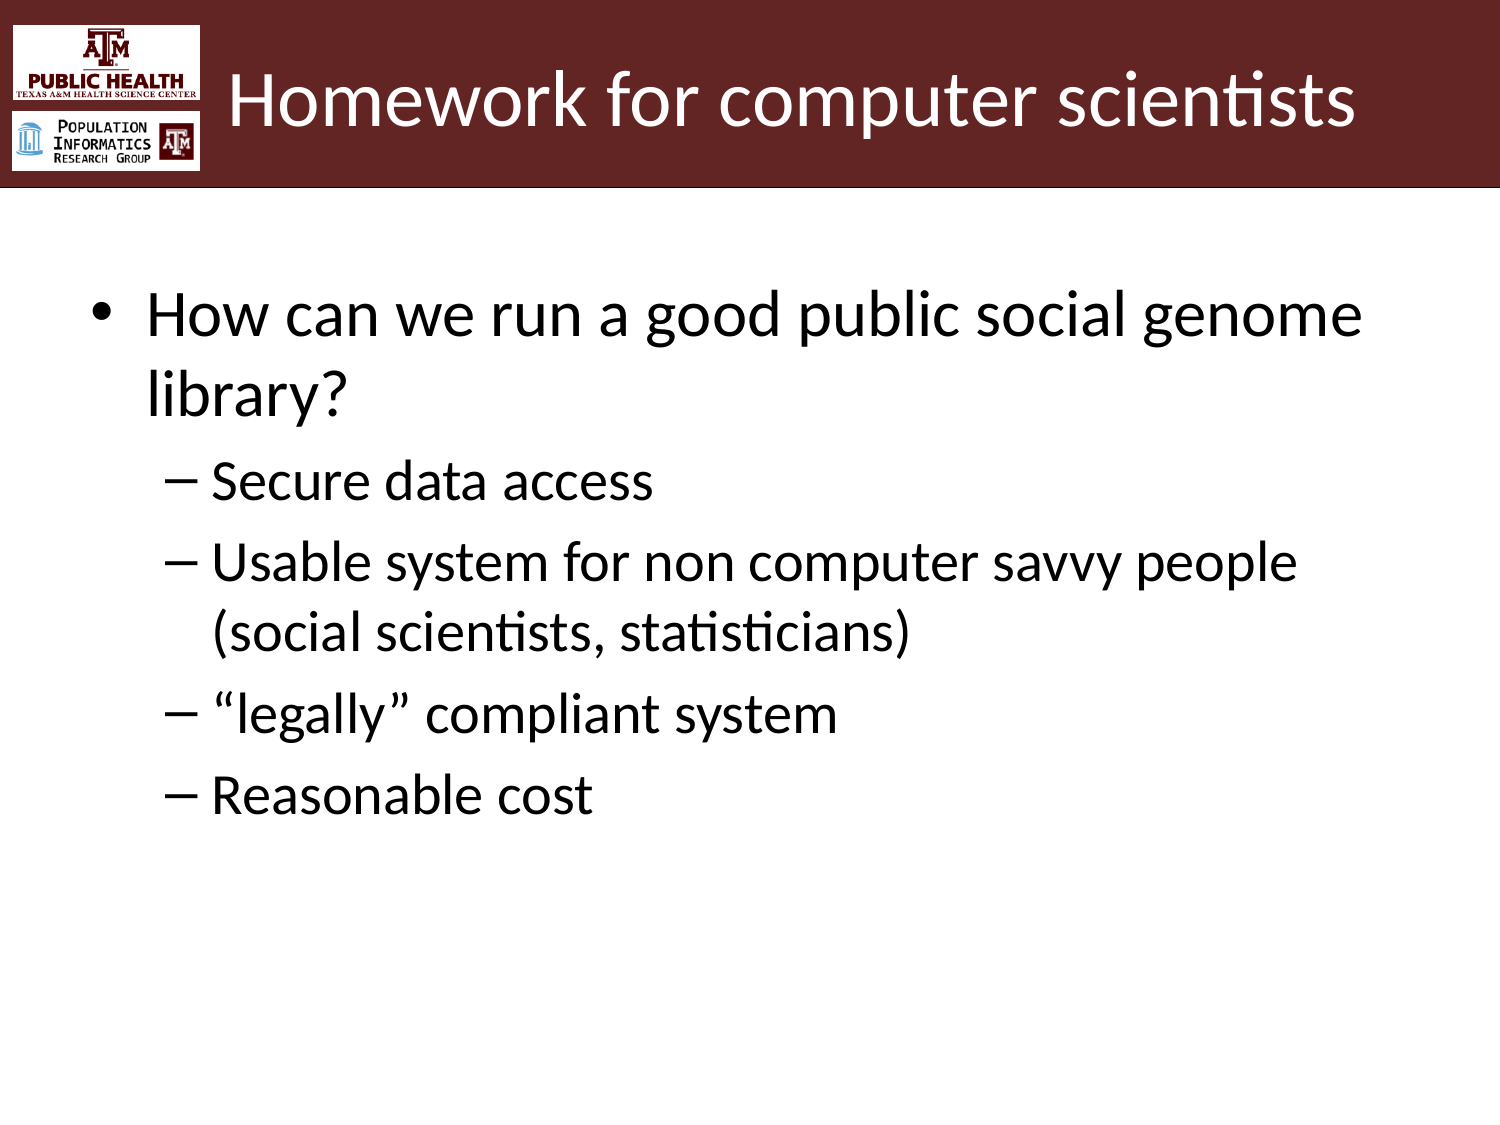

# Homework for computer scientists
How can we run a good public social genome library?
Secure data access
Usable system for non computer savvy people (social scientists, statisticians)
“legally” compliant system
Reasonable cost